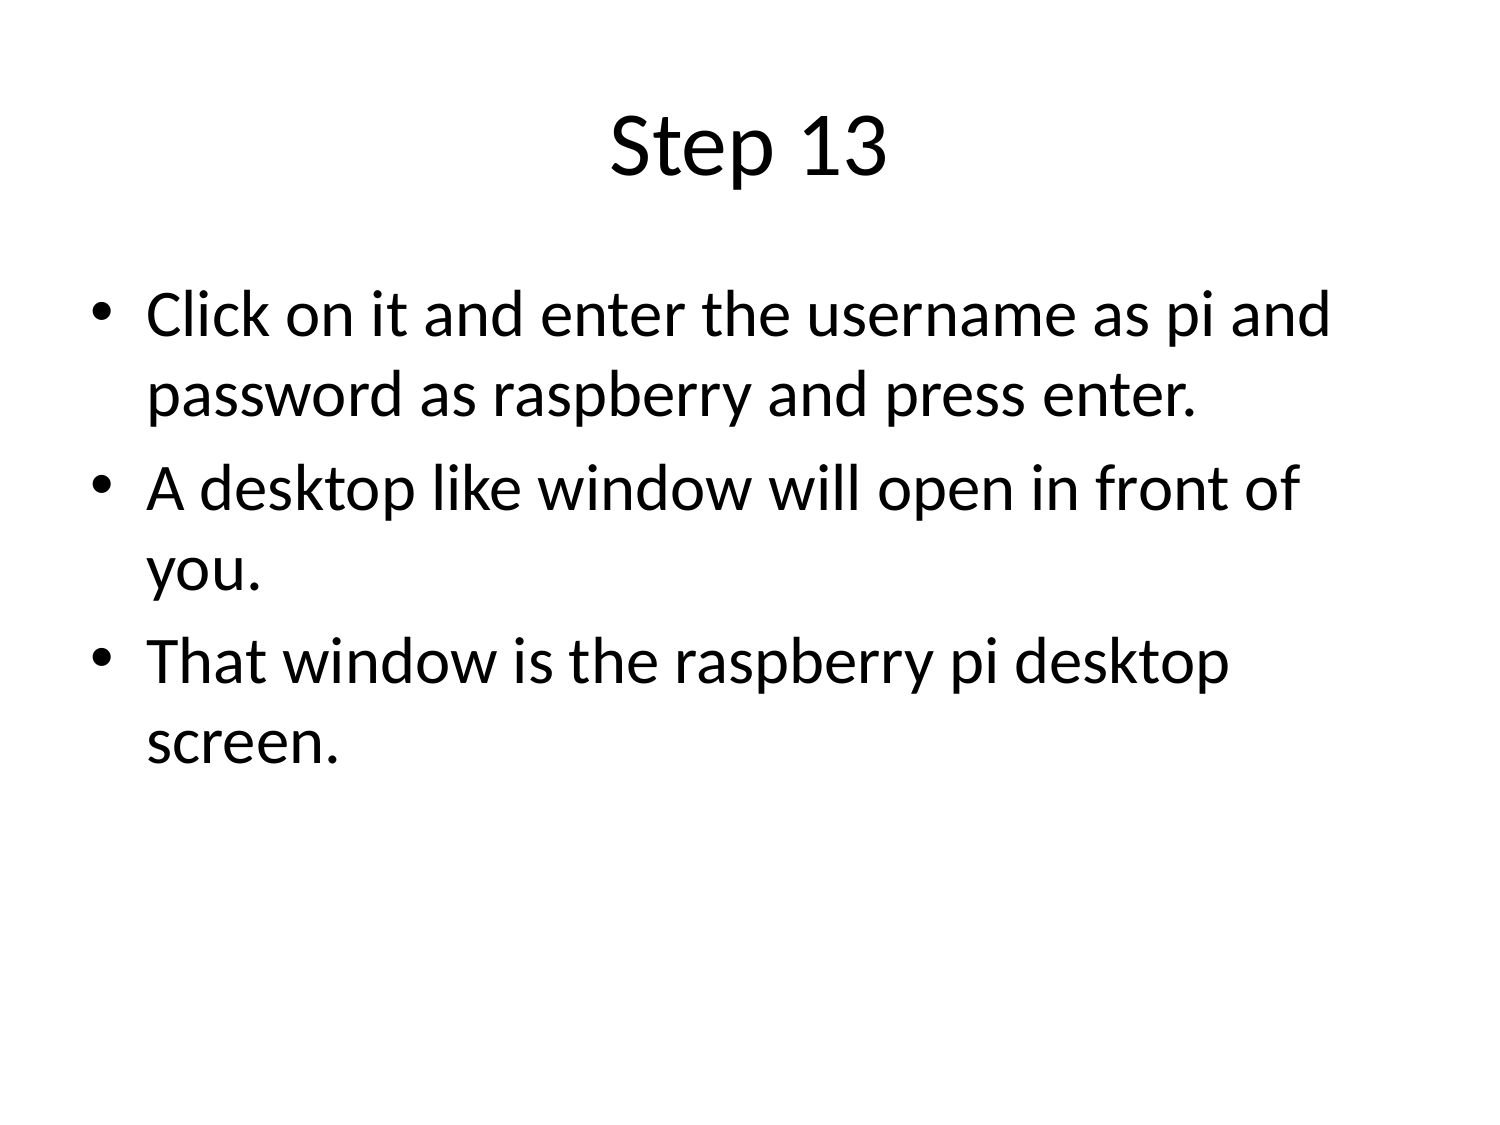

# Step 13
Click on it and enter the username as pi and password as raspberry and press enter.
A desktop like window will open in front of you.
That window is the raspberry pi desktop screen.